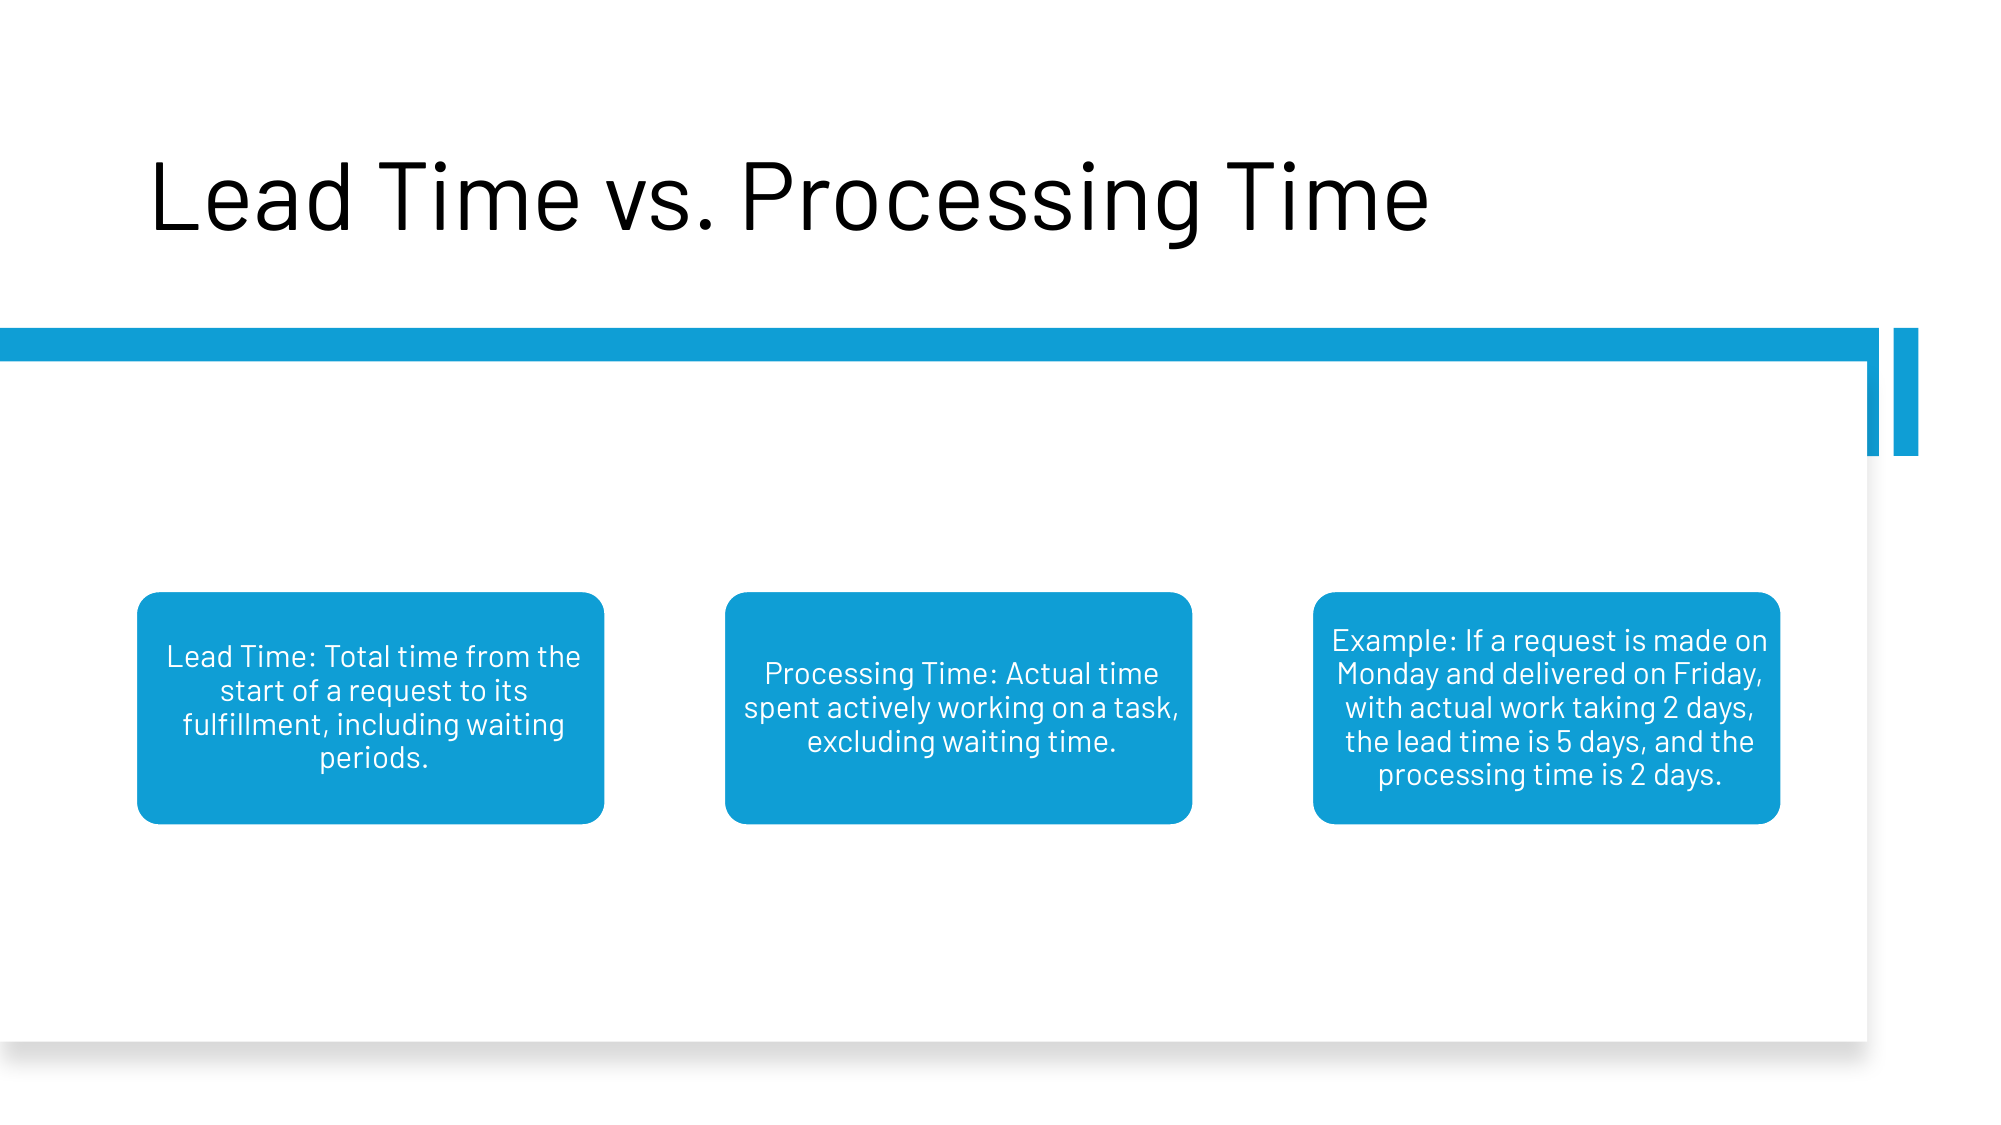

# Lead Time vs. Processing Time

Lead Time: Total time from the start of a request to its fulfillment, including waiting periods.
Processing Time: Actual time spent actively working on a task, excluding waiting time.
Example: If a request is made on Monday and delivered on Friday, with actual work taking 2 days, the lead time is 5 days, and the processing time is 2 days.